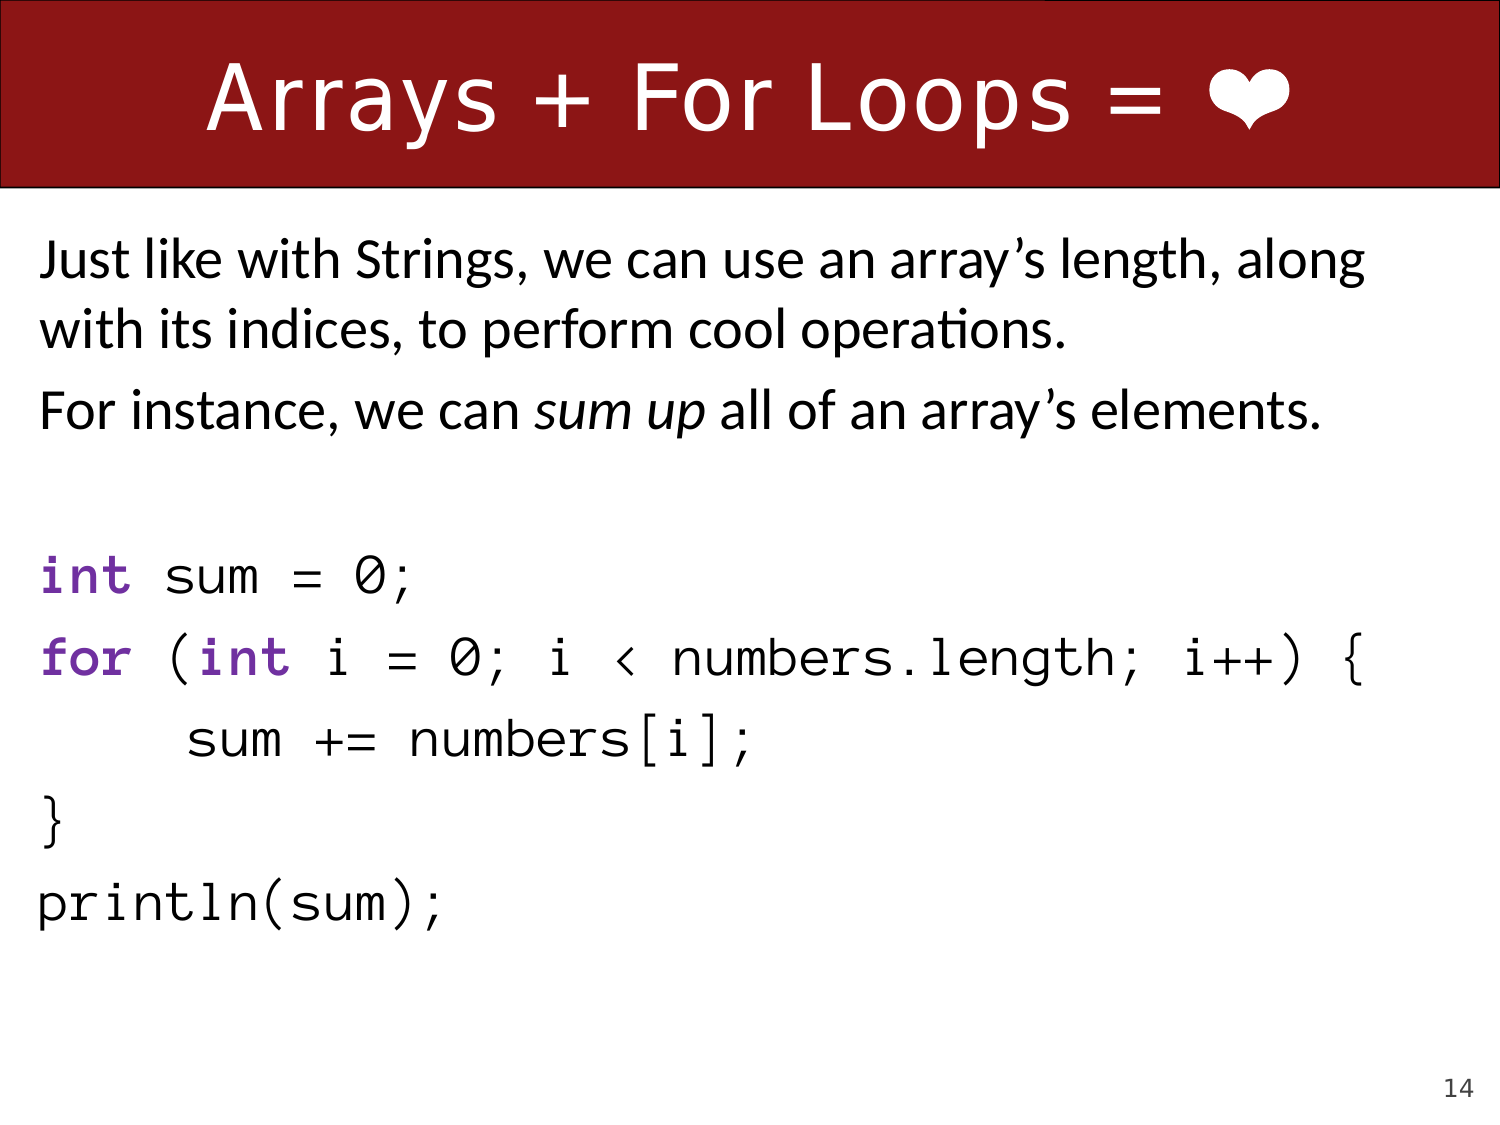

# Arrays + For Loops = ❤️
Just like with Strings, we can use an array’s length, along with its indices, to perform cool operations.
For instance, we can sum up all of an array’s elements.

int sum = 0;
for (int i = 0; i < numbers.length; i++) {
	sum += numbers[i];
}
println(sum);